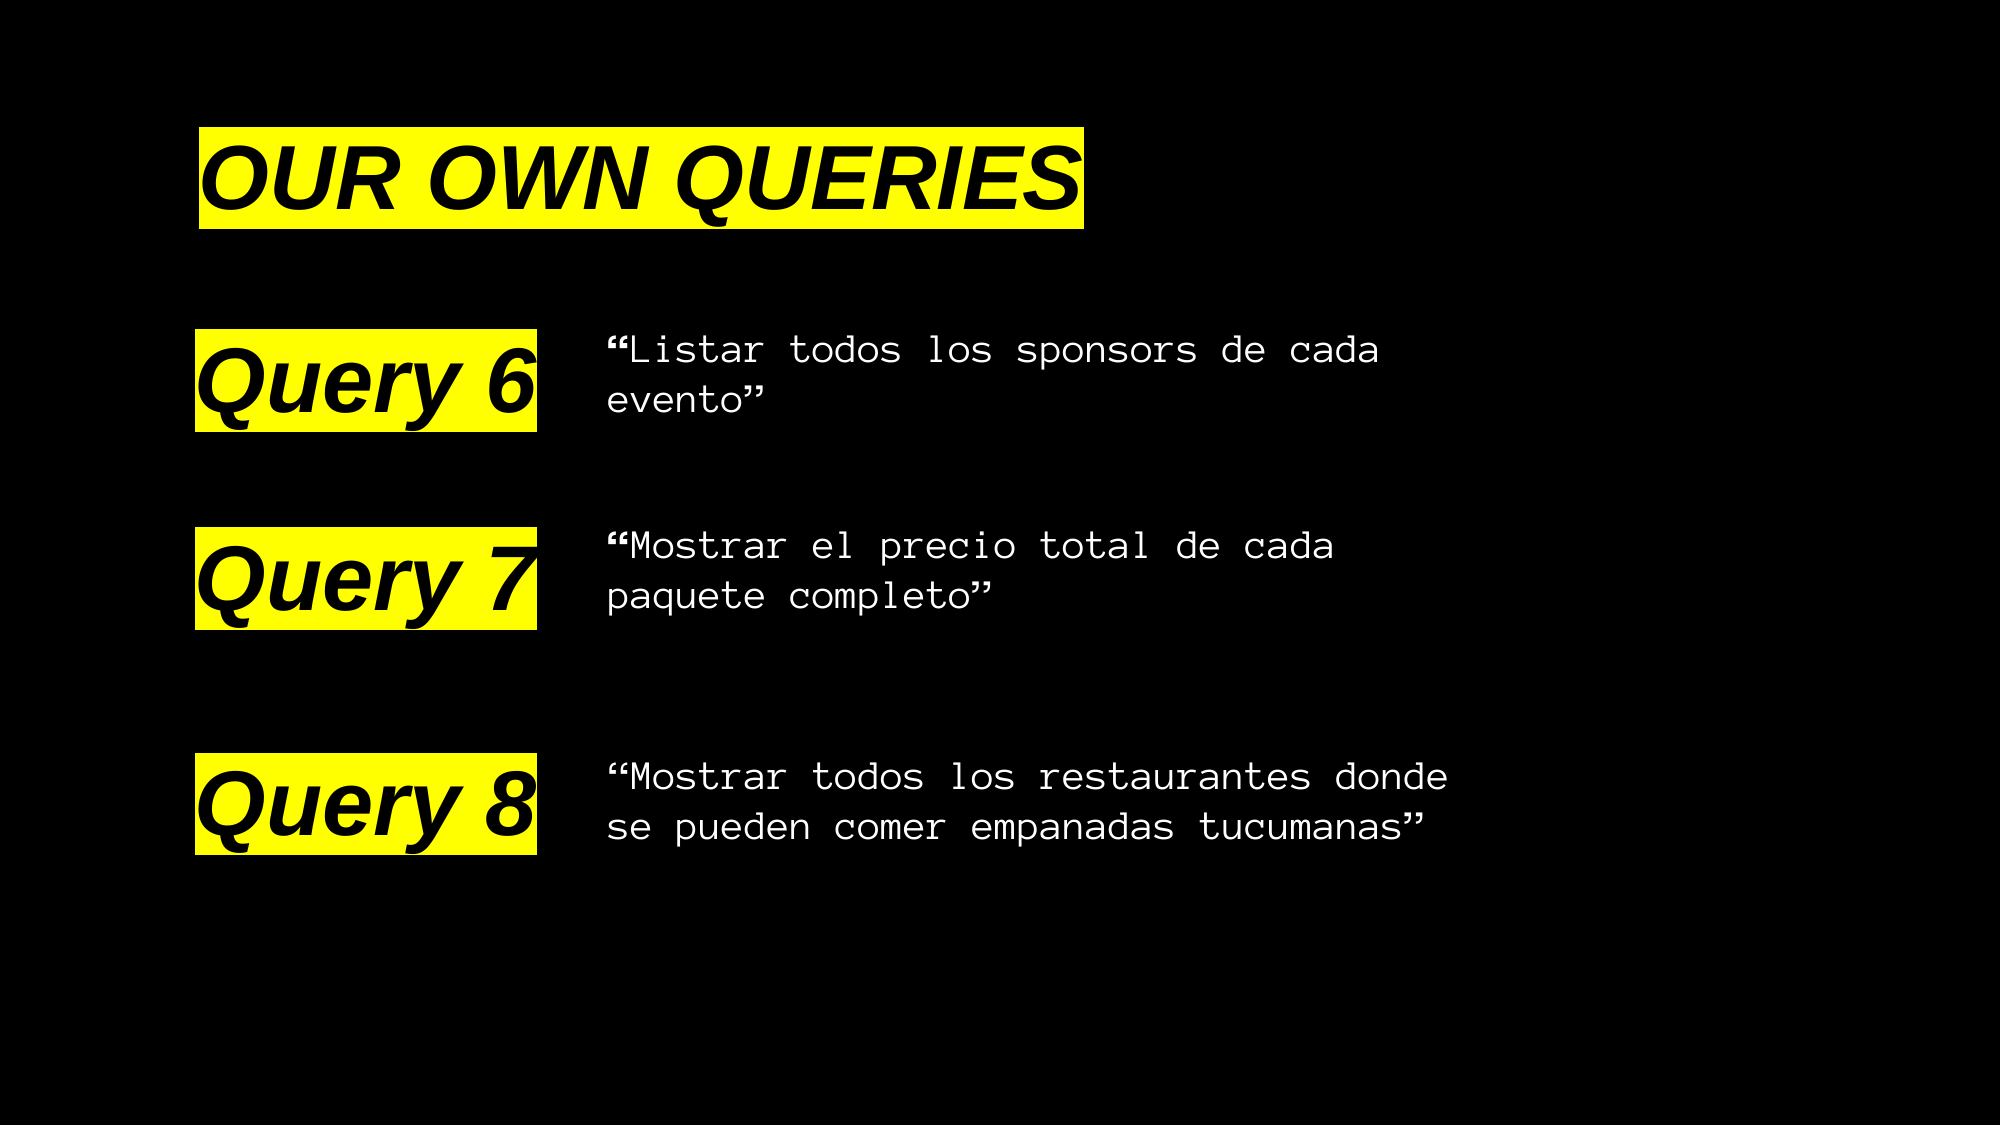

# OUR OWN QUERIES
Query 6
“Listar todos los sponsors de cada evento”

Query 7
“Mostrar el precio total de cada paquete completo”

Query 8
“Mostrar todos los restaurantes donde se pueden comer empanadas tucumanas”